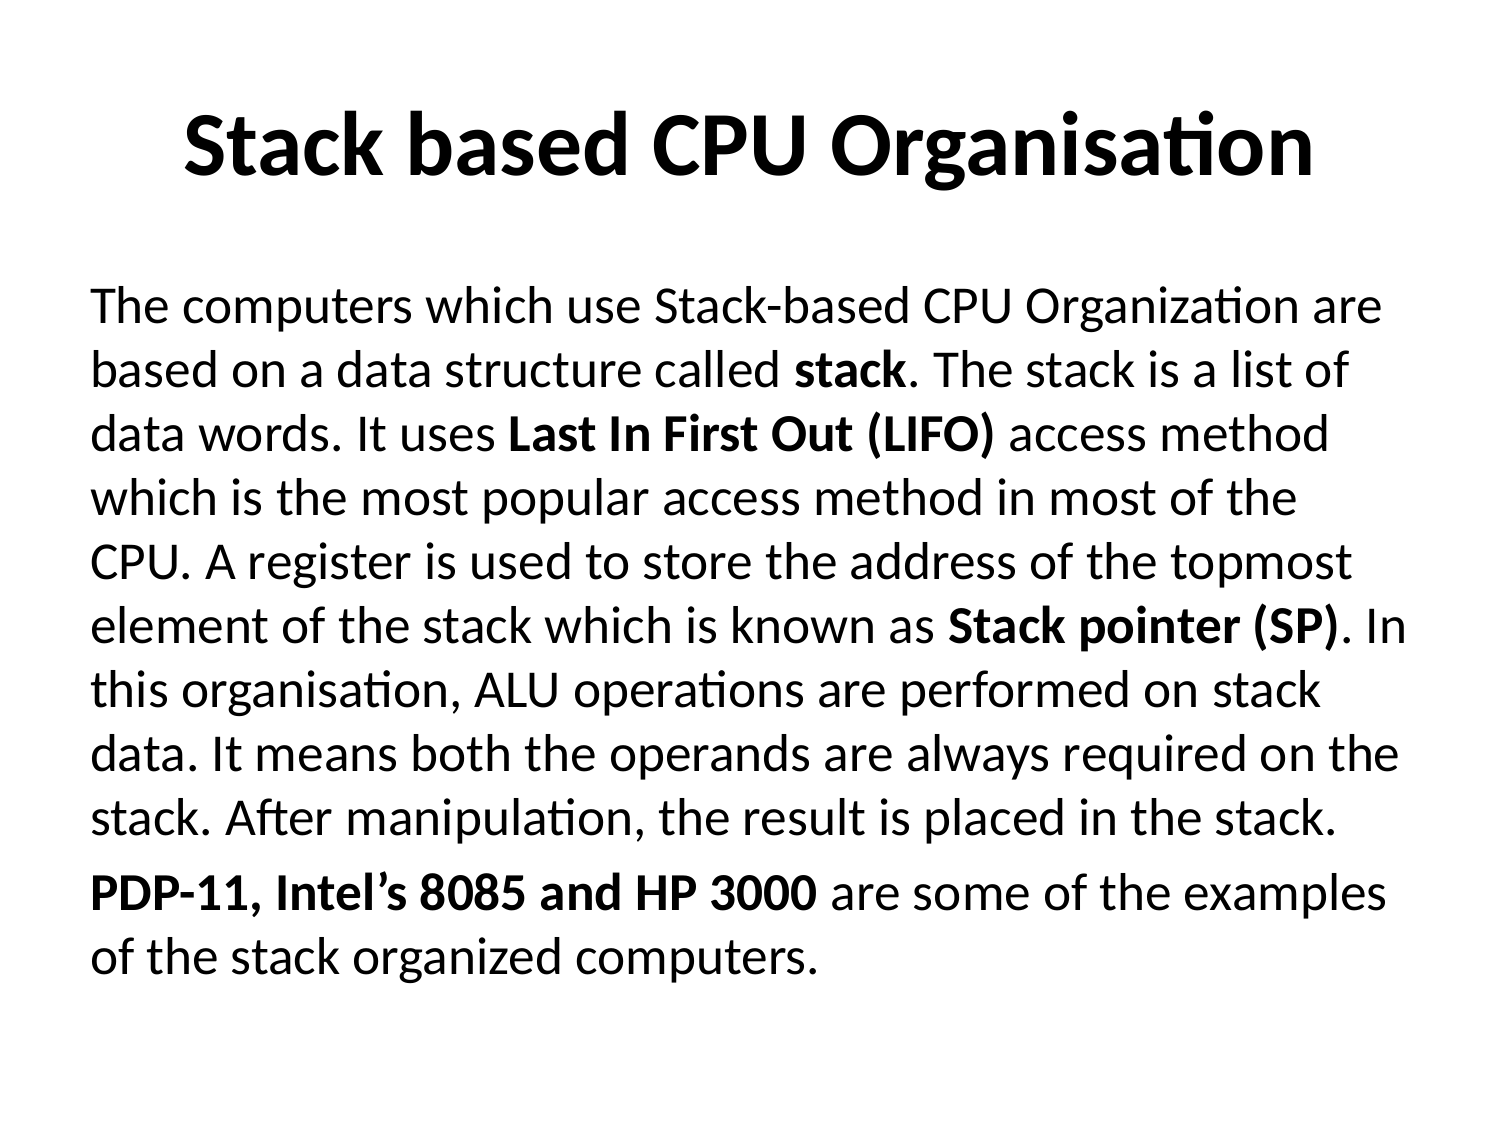

# Stack based CPU Organisation
The computers which use Stack-based CPU Organization are based on a data structure called stack. The stack is a list of data words. It uses Last In First Out (LIFO) access method which is the most popular access method in most of the CPU. A register is used to store the address of the topmost element of the stack which is known as Stack pointer (SP). In this organisation, ALU operations are performed on stack data. It means both the operands are always required on the stack. After manipulation, the result is placed in the stack.
PDP-11, Intel’s 8085 and HP 3000 are some of the examples of the stack organized computers.